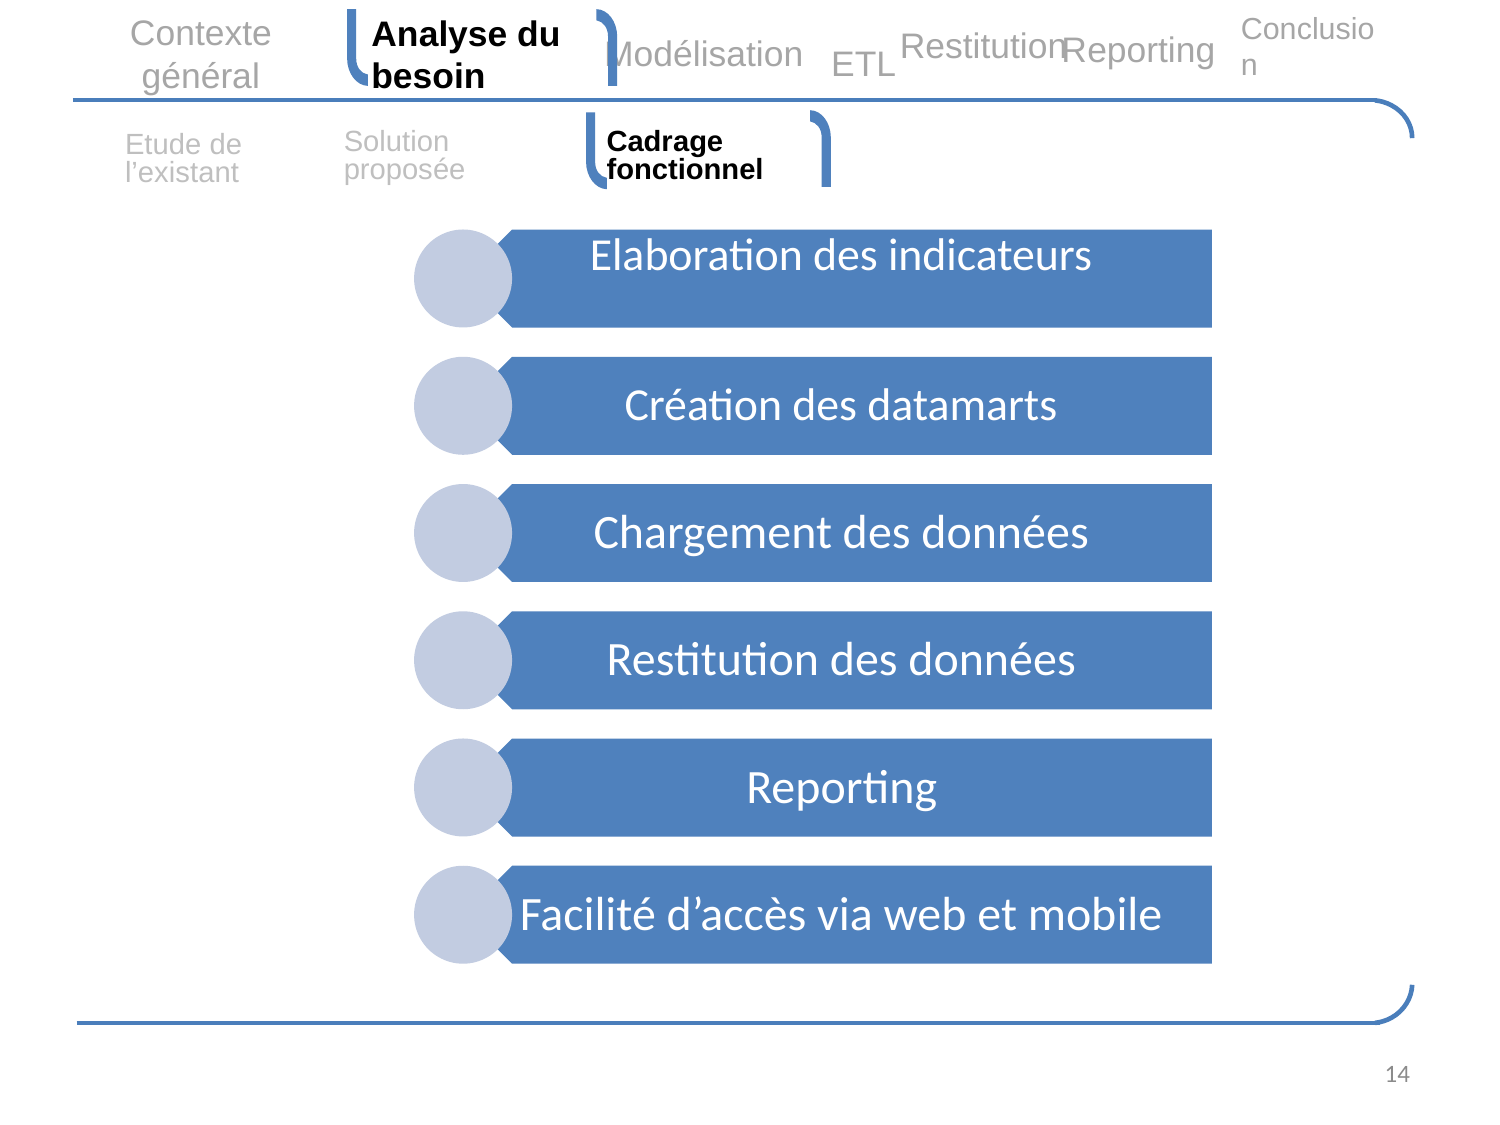

Restitution
Conclusion

Reporting
Modélisation
Analyse du besoin
Contexte général
ETL

Cadrage  fonctionnel
Solution proposée
Etude de l’existant
Elaboration des indicateurs

Création des datamarts
Chargement des données
Restitution des données
Reporting
Facilité d’accès via web et mobile

14